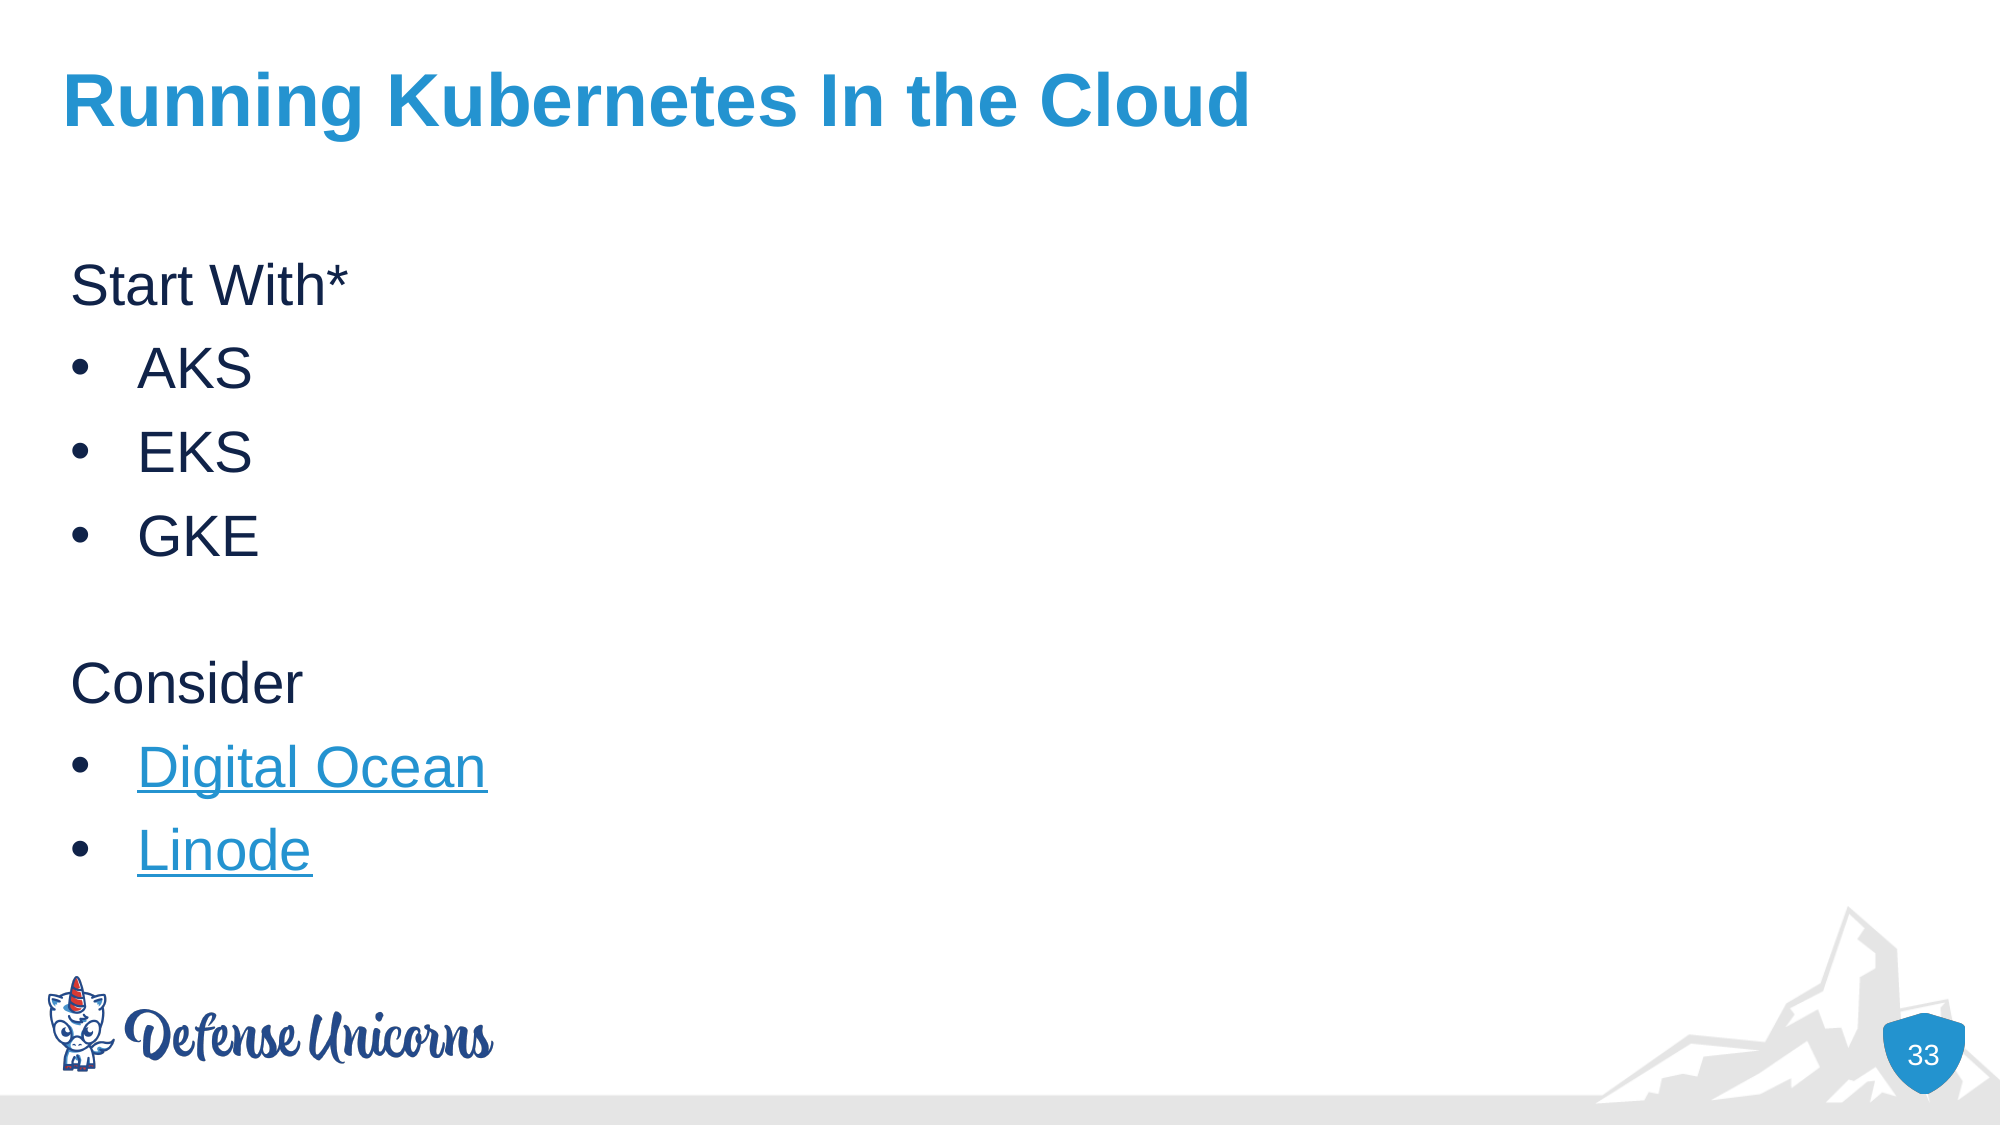

# Running Kubernetes In the Cloud
Start With*
AKS
EKS
GKE
Consider
Digital Ocean
Linode
33